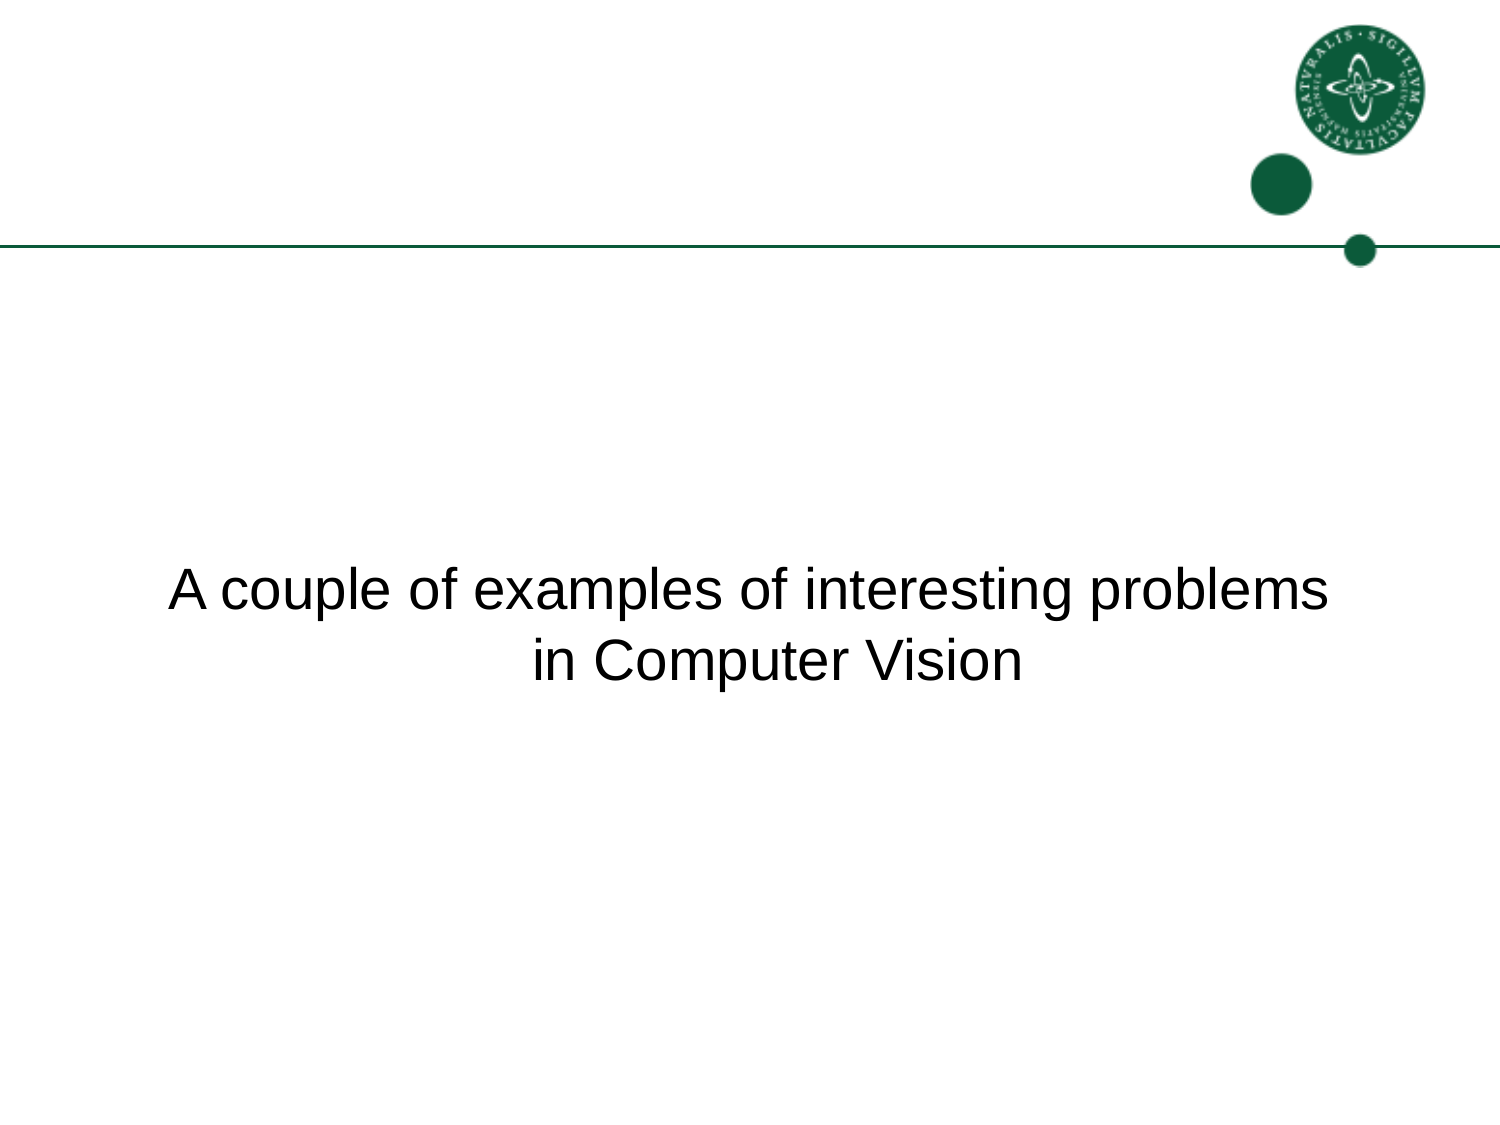

#

A couple of examples of interesting problems
in Computer Vision